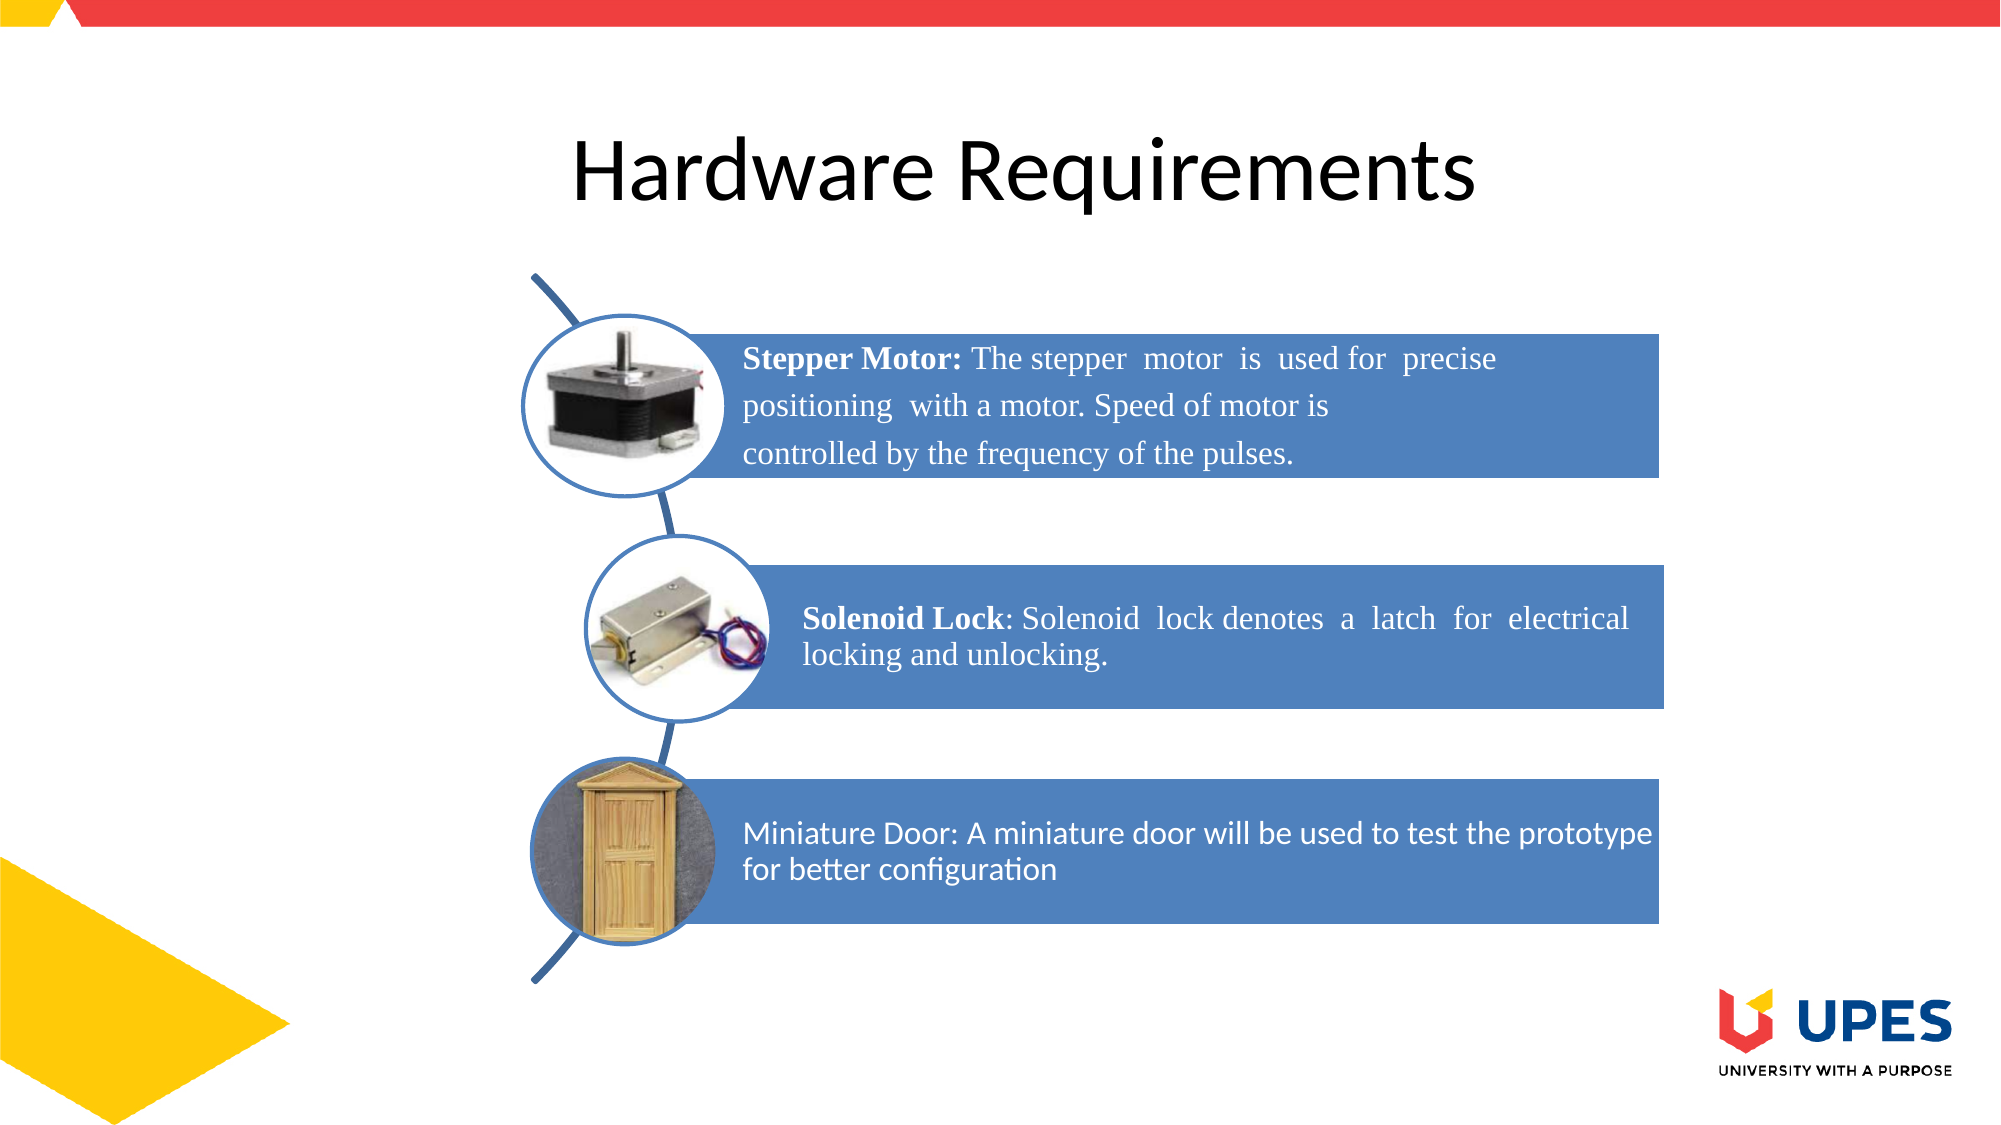

# Hardware Requirements
Stepper Motor: The stepper  motor  is  used for  precise
positioning  with a motor. Speed of motor is
controlled by the frequency of the pulses.
Solenoid Lock: Solenoid  lock denotes  a  latch  for  electrical locking and unlocking.
Miniature Door: A miniature door will be used to test the prototype for better configuration